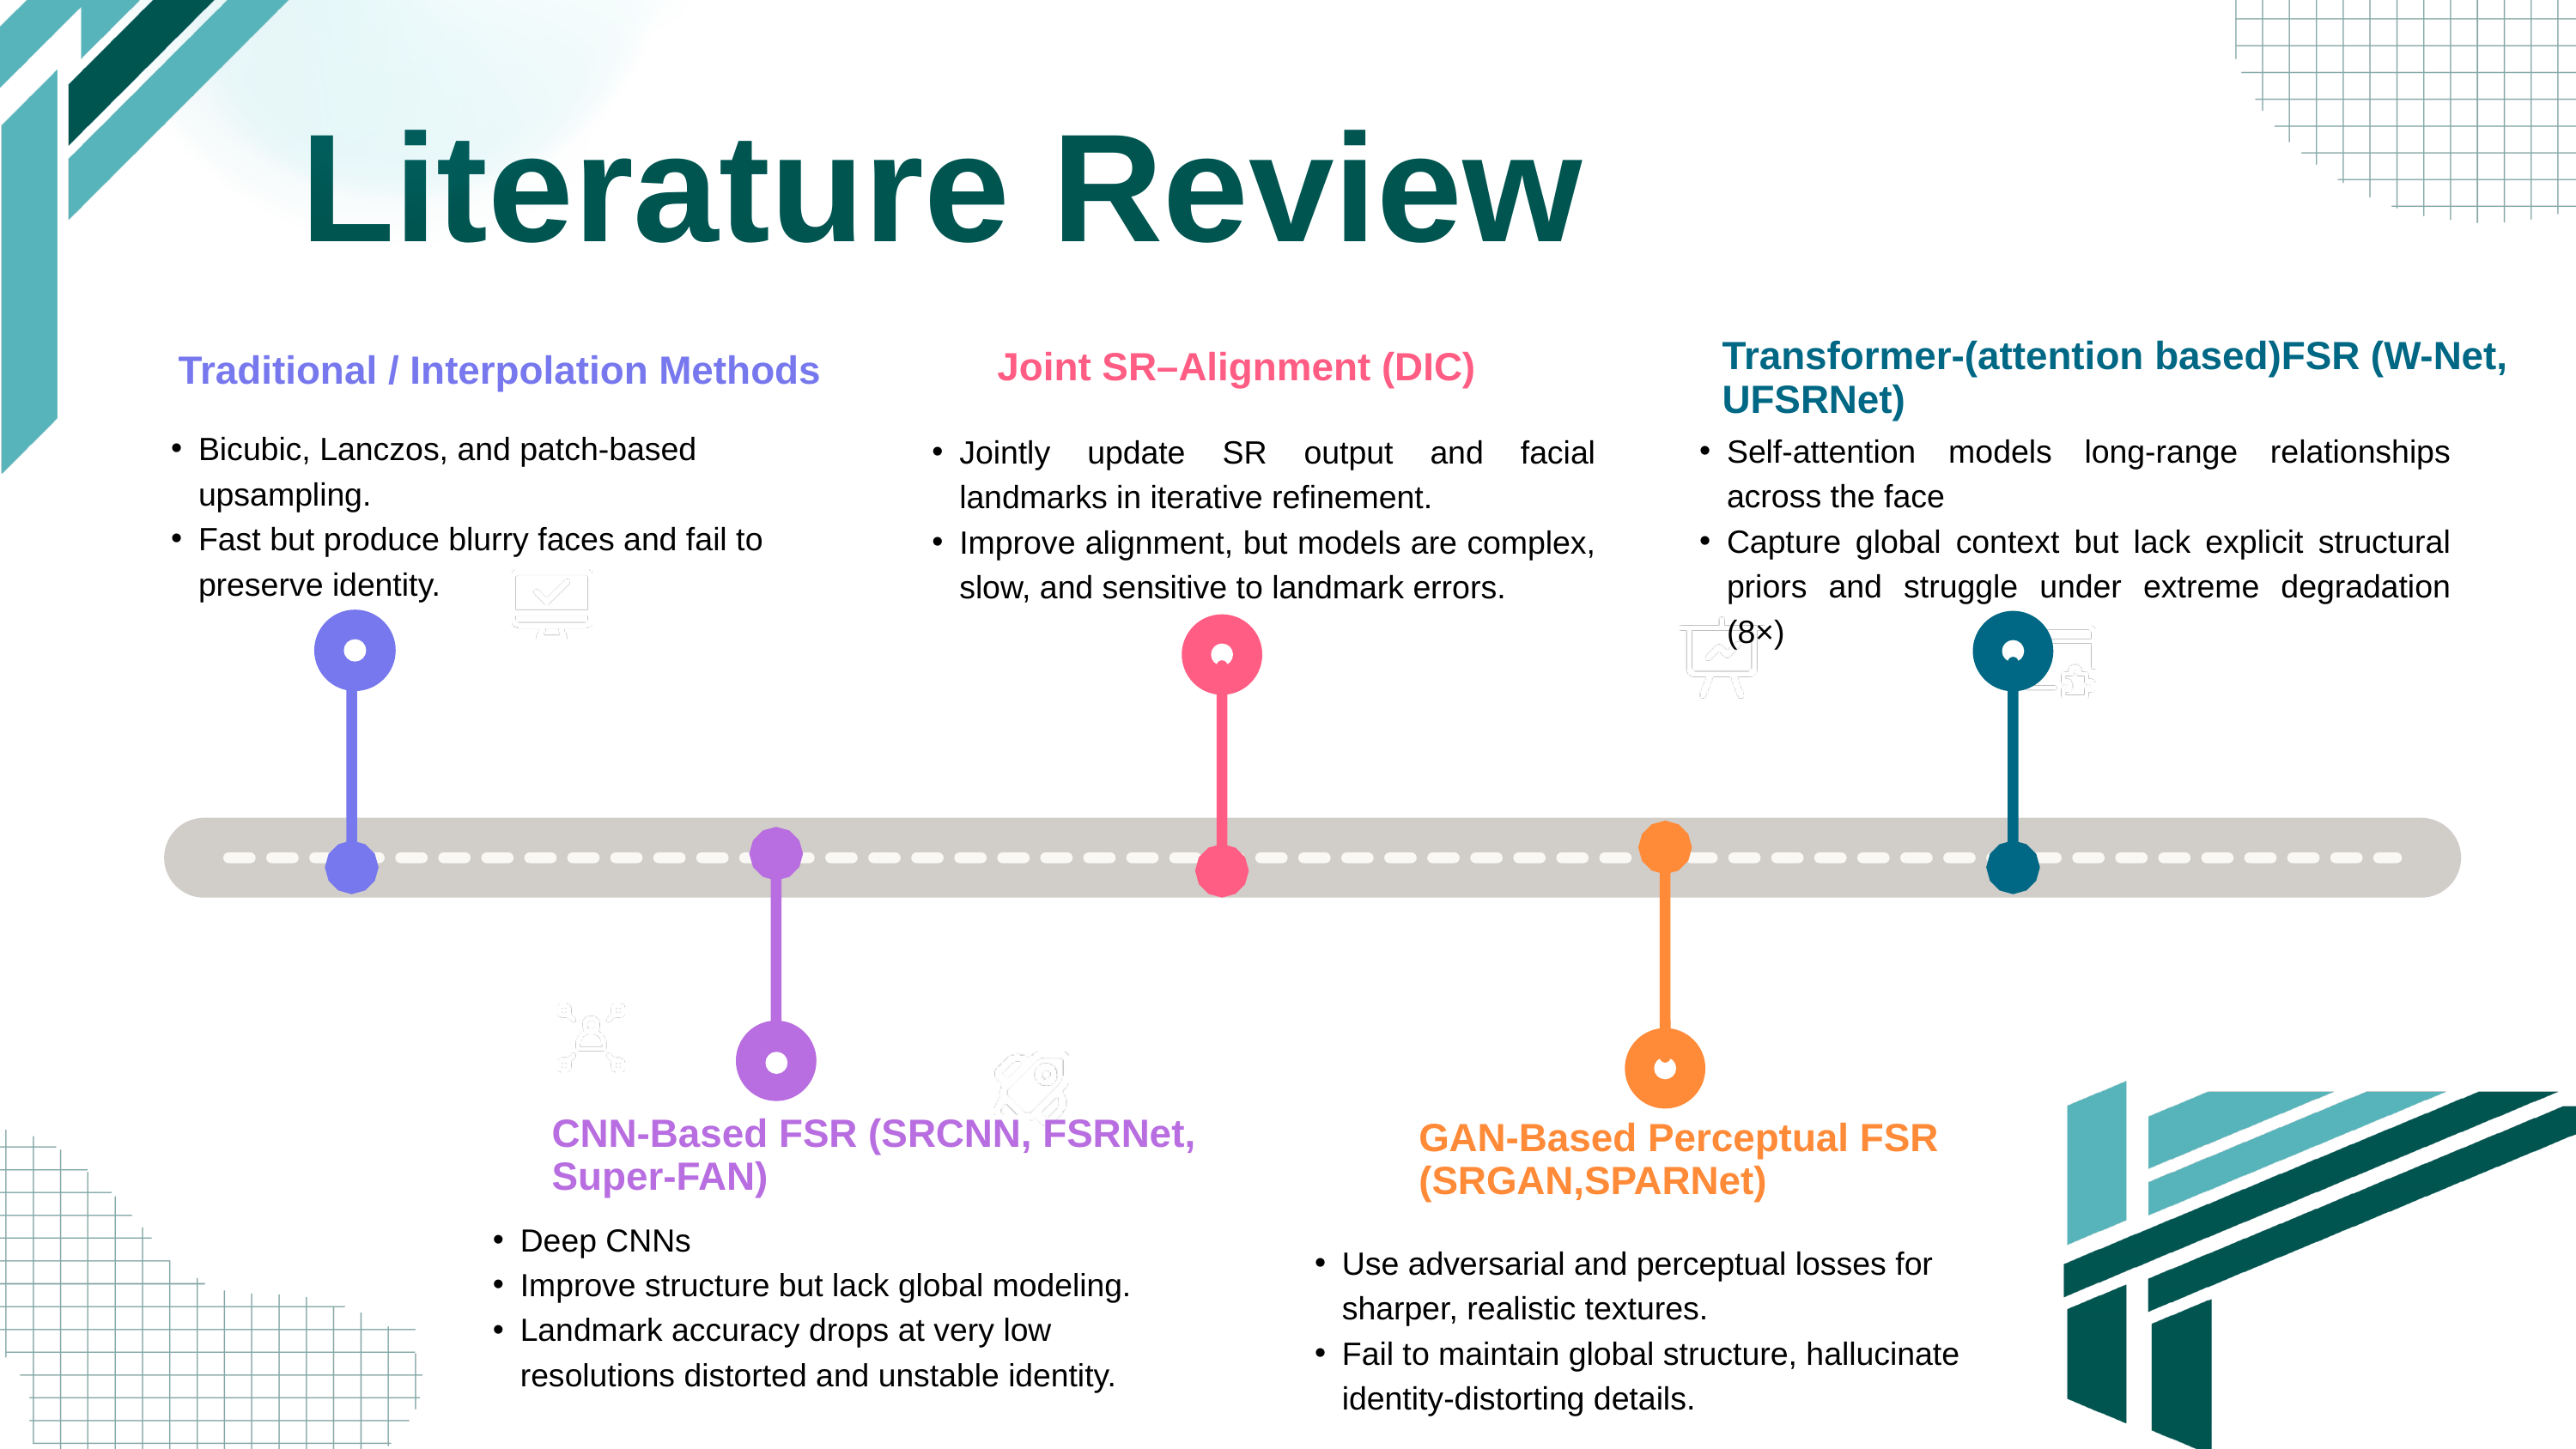

Literature Review

Transformer-(attention based)FSR (W-Net, UFSRNet)
Joint SR–Alignment (DIC)
Traditional / Interpolation Methods
Bicubic, Lanczos, and patch-based upsampling.
Fast but produce blurry faces and fail to preserve identity.
Self-attention models long-range relationships across the face
Capture global context but lack explicit structural priors and struggle under extreme degradation (8×)

Jointly update SR output and facial landmarks in iterative refinement.
Improve alignment, but models are complex, slow, and sensitive to landmark errors.

CNN-Based FSR (SRCNN, FSRNet, Super-FAN)

GAN-Based Perceptual FSR (SRGAN,SPARNet)

Deep CNNs
Improve structure but lack global modeling.
Landmark accuracy drops at very low resolutions distorted and unstable identity.

Use adversarial and perceptual losses for sharper, realistic textures.
Fail to maintain global structure, hallucinate identity-distorting details.